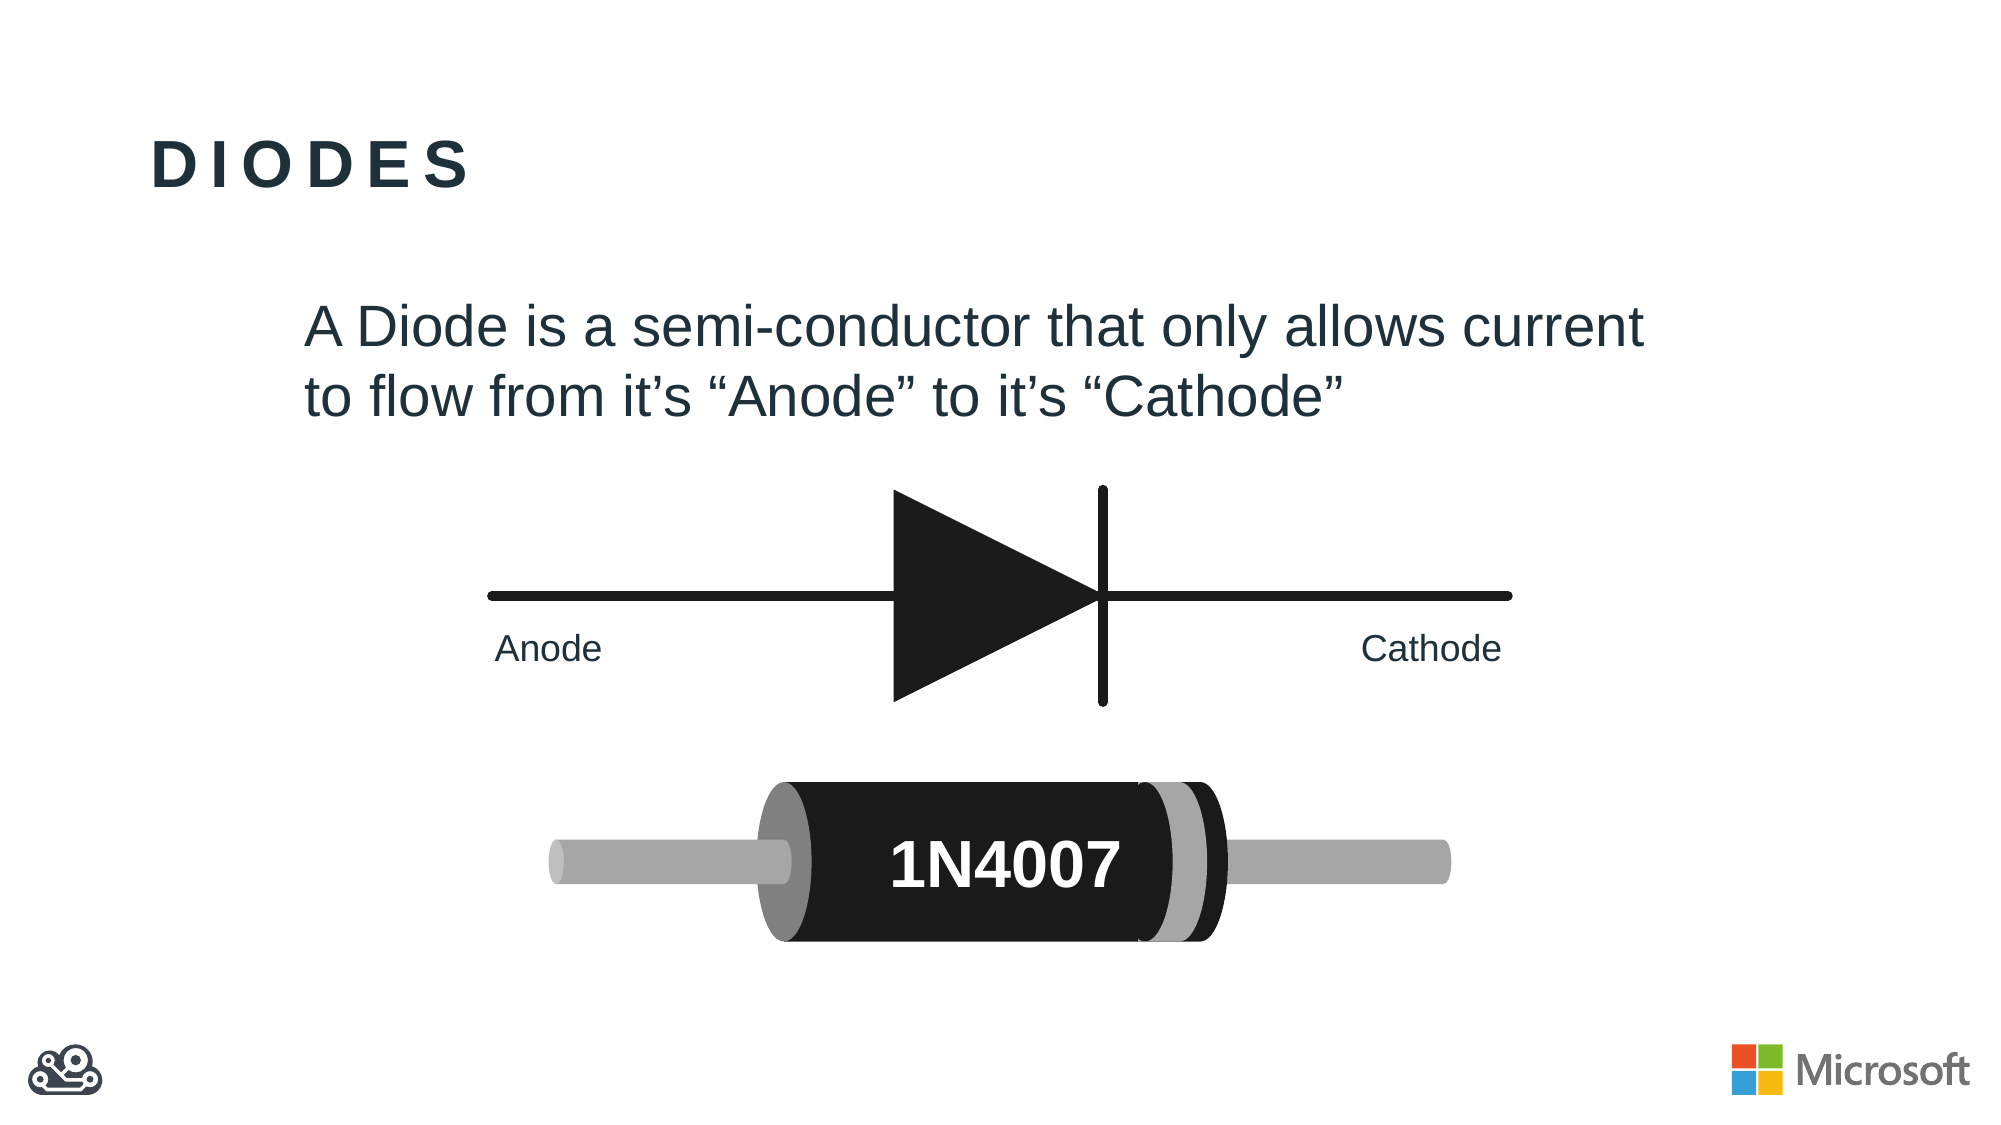

# diodes
A Diode is a semi-conductor that only allows current to flow from it’s “Anode” to it’s “Cathode”

Anode
Cathode

1N4007